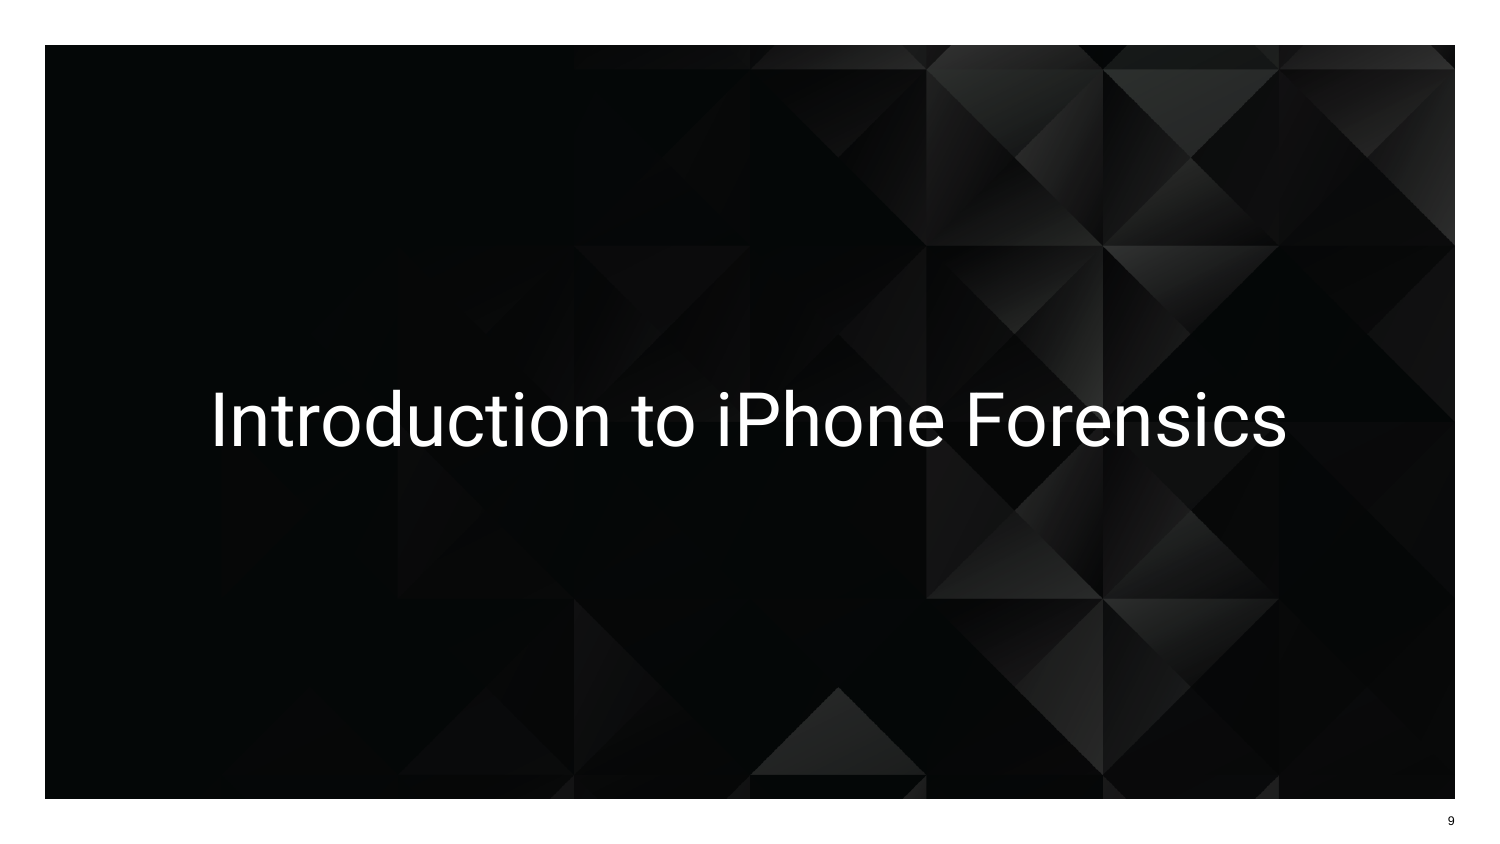

# Introduction to iPhone Forensics
9

9